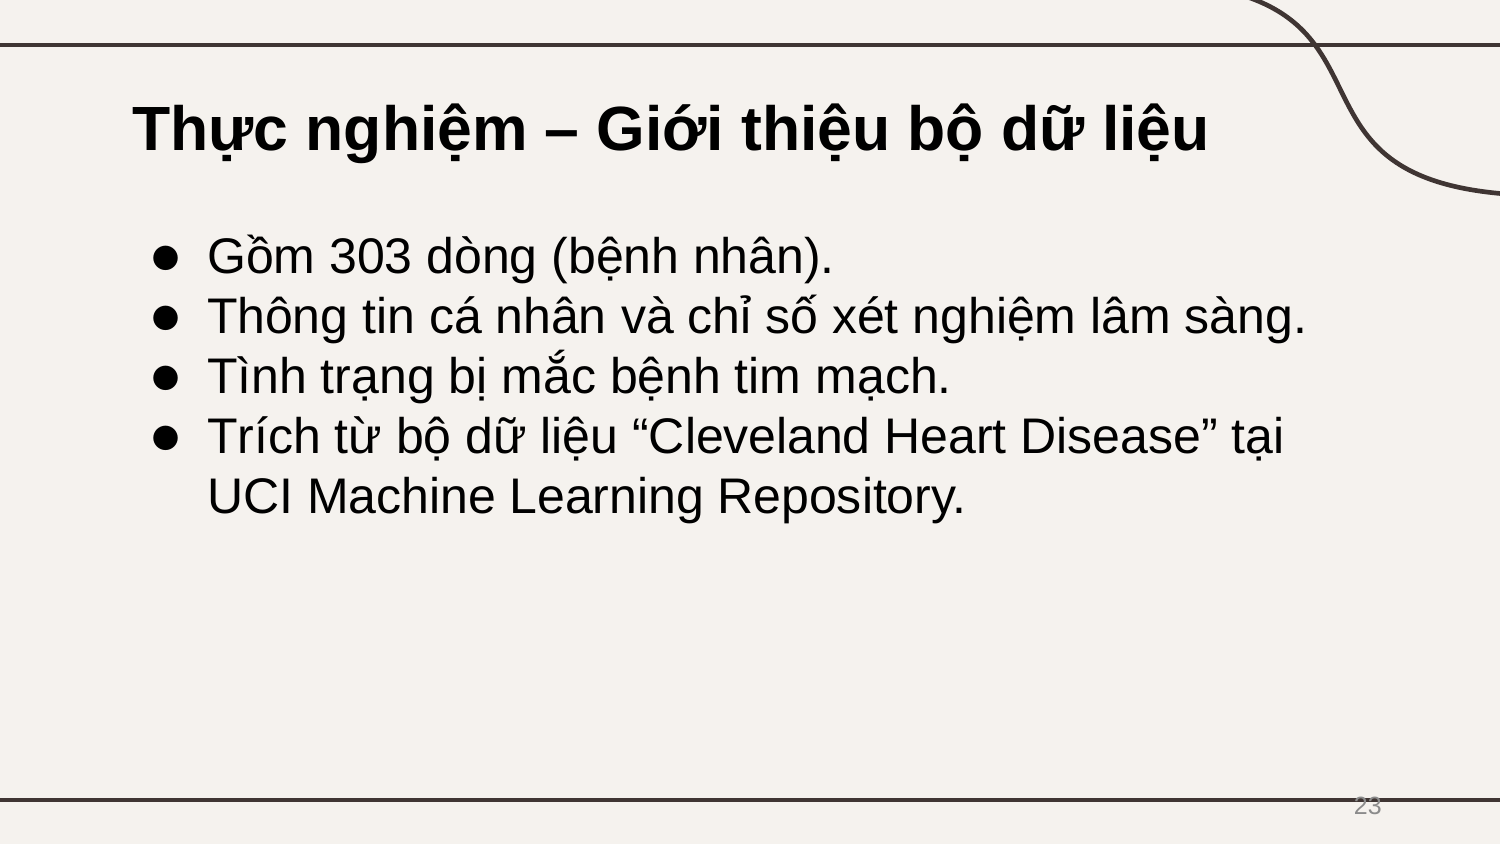

# Thực nghiệm – Giới thiệu bộ dữ liệu
Gồm 303 dòng (bệnh nhân).
Thông tin cá nhân và chỉ số xét nghiệm lâm sàng.
Tình trạng bị mắc bệnh tim mạch.
Trích từ bộ dữ liệu “Cleveland Heart Disease” tại UCI Machine Learning Repository.
23